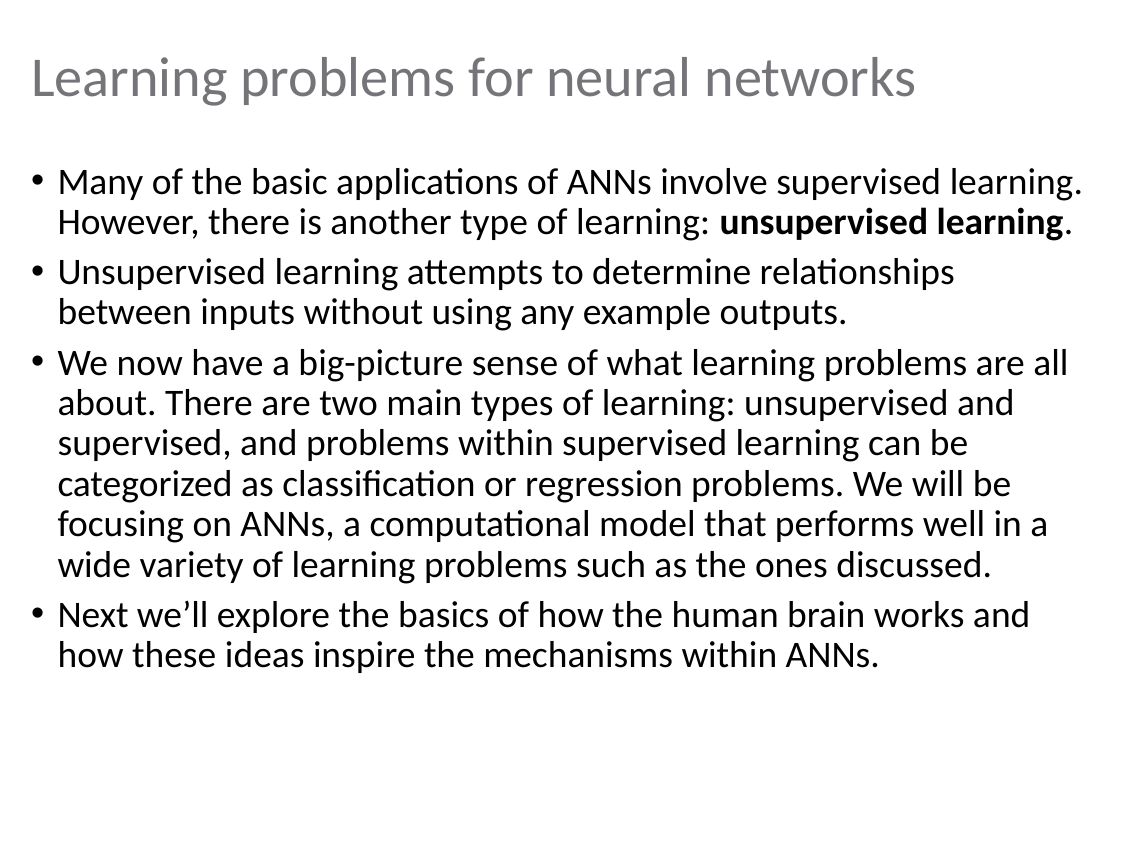

# Learning problems for neural networks
Many of the basic applications of ANNs involve supervised learning. However, there is another type of learning: unsupervised learning.
Unsupervised learning attempts to determine relationships between inputs without using any example outputs.
We now have a big-picture sense of what learning problems are all about. There are two main types of learning: unsupervised and supervised, and problems within supervised learning can be categorized as classification or regression problems. We will be focusing on ANNs, a computational model that performs well in a wide variety of learning problems such as the ones discussed.
Next we’ll explore the basics of how the human brain works and how these ideas inspire the mechanisms within ANNs.